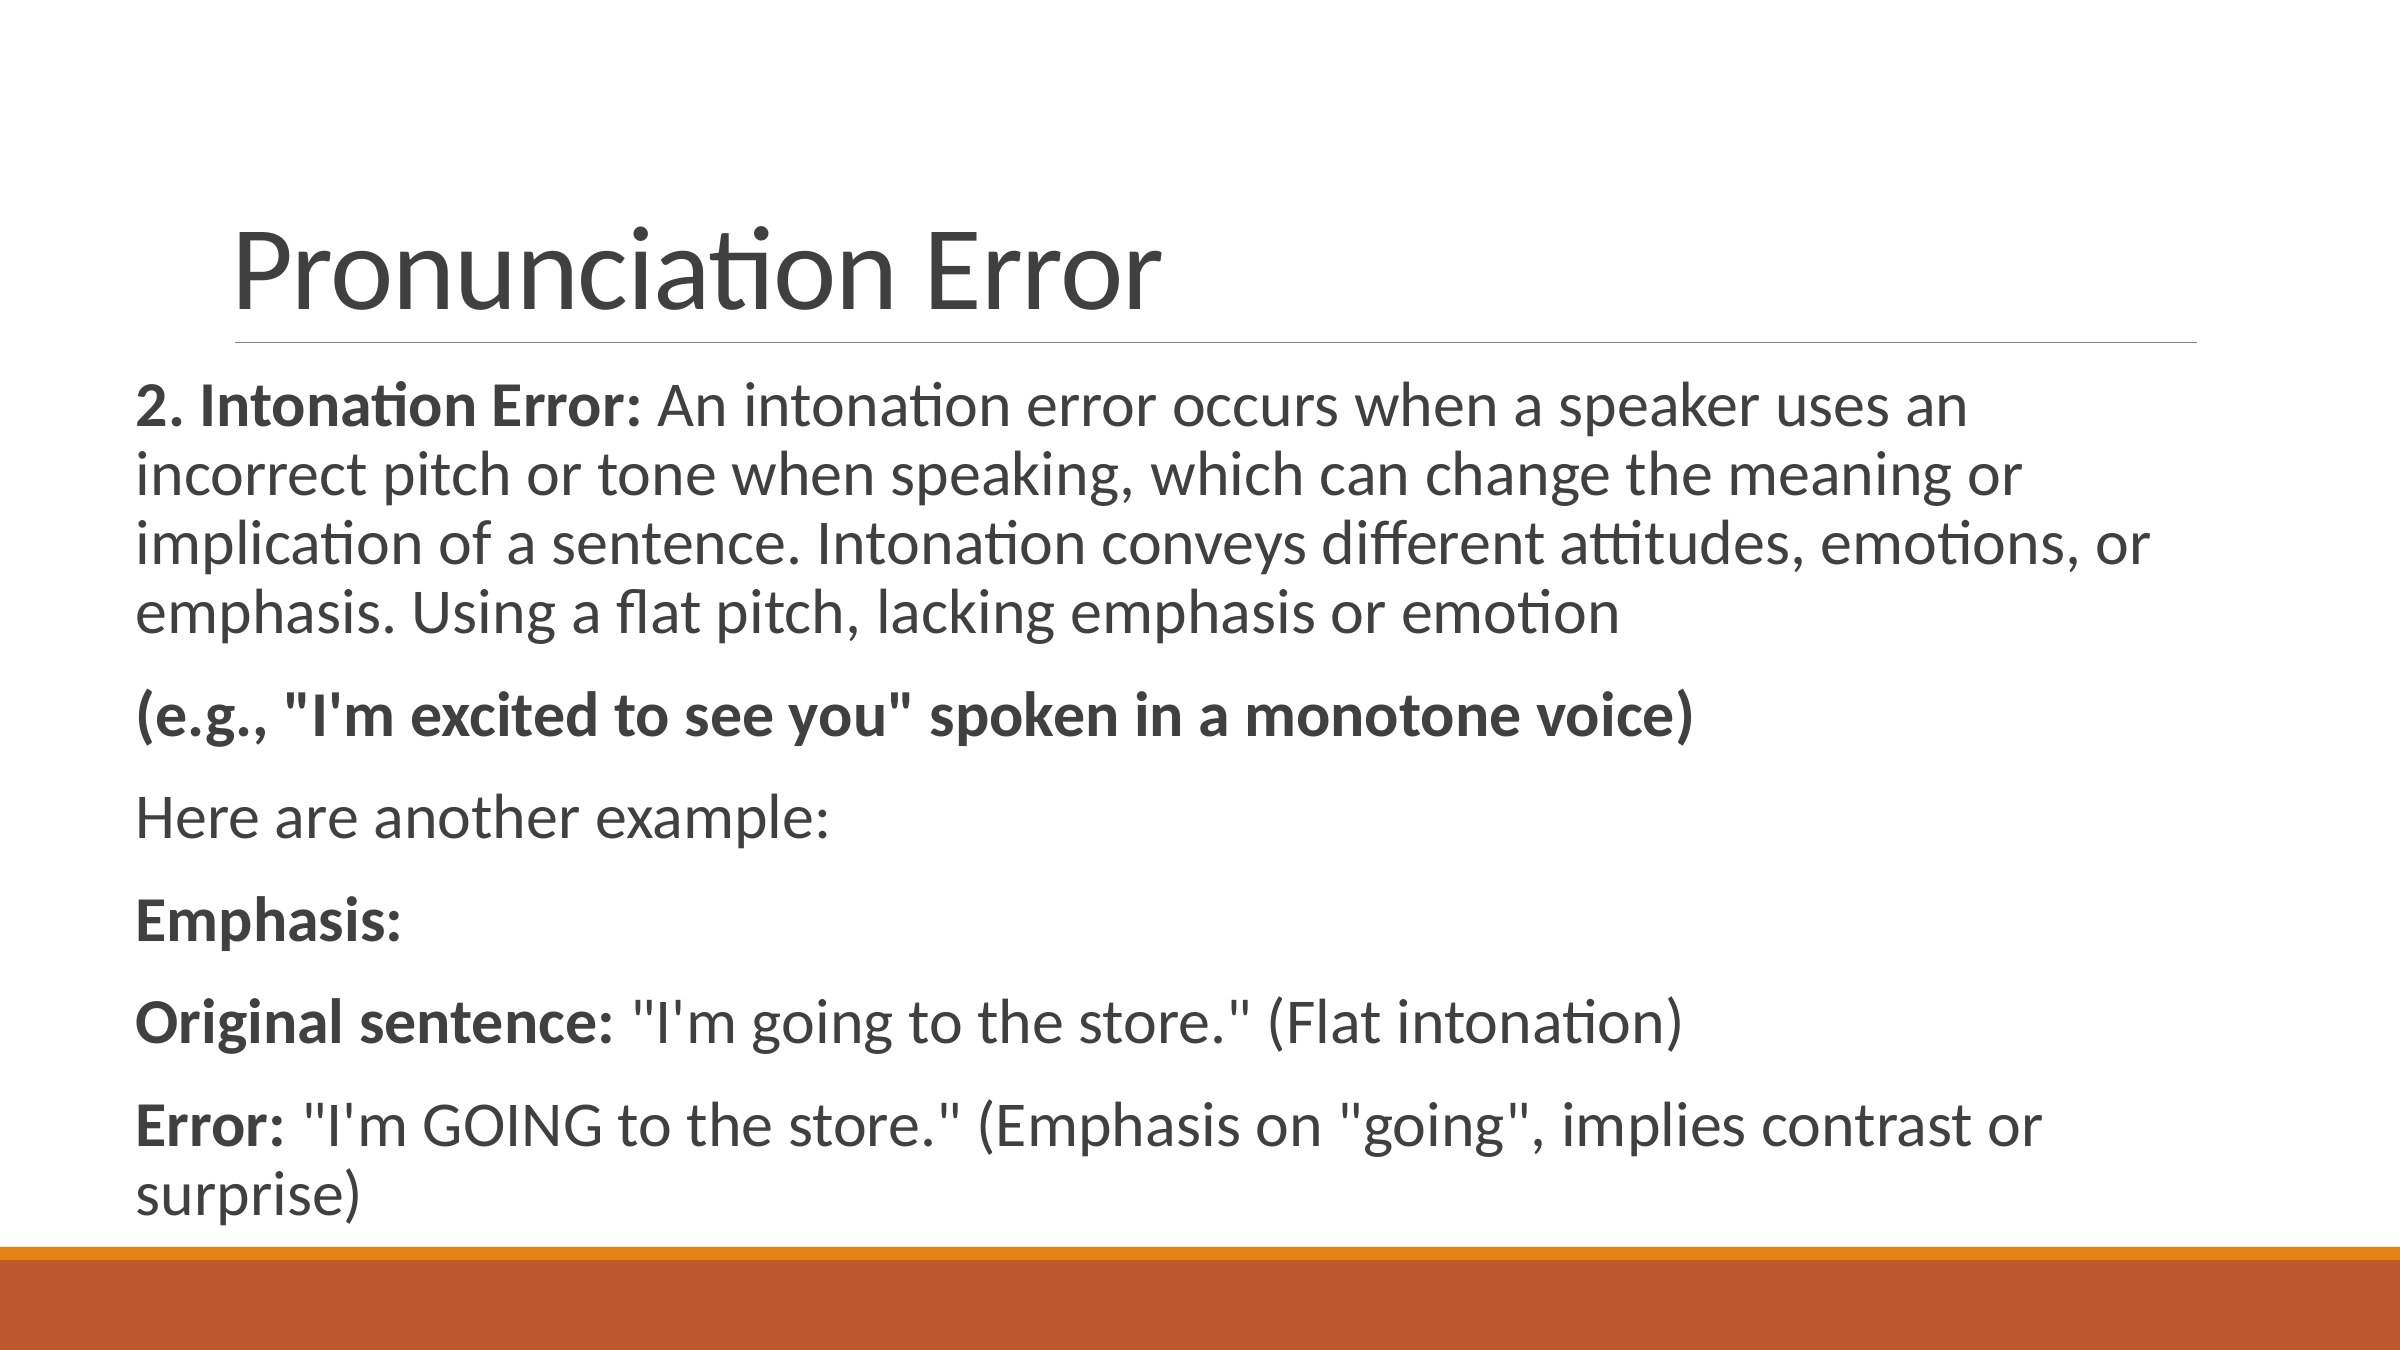

# Pronunciation Error
2. Intonation Error: An intonation error occurs when a speaker uses an incorrect pitch or tone when speaking, which can change the meaning or implication of a sentence. Intonation conveys different attitudes, emotions, or emphasis. Using a flat pitch, lacking emphasis or emotion
(e.g., "I'm excited to see you" spoken in a monotone voice)
Here are another example:
Emphasis:
Original sentence: "I'm going to the store." (Flat intonation)
Error: "I'm GOING to the store." (Emphasis on "going", implies contrast or surprise)